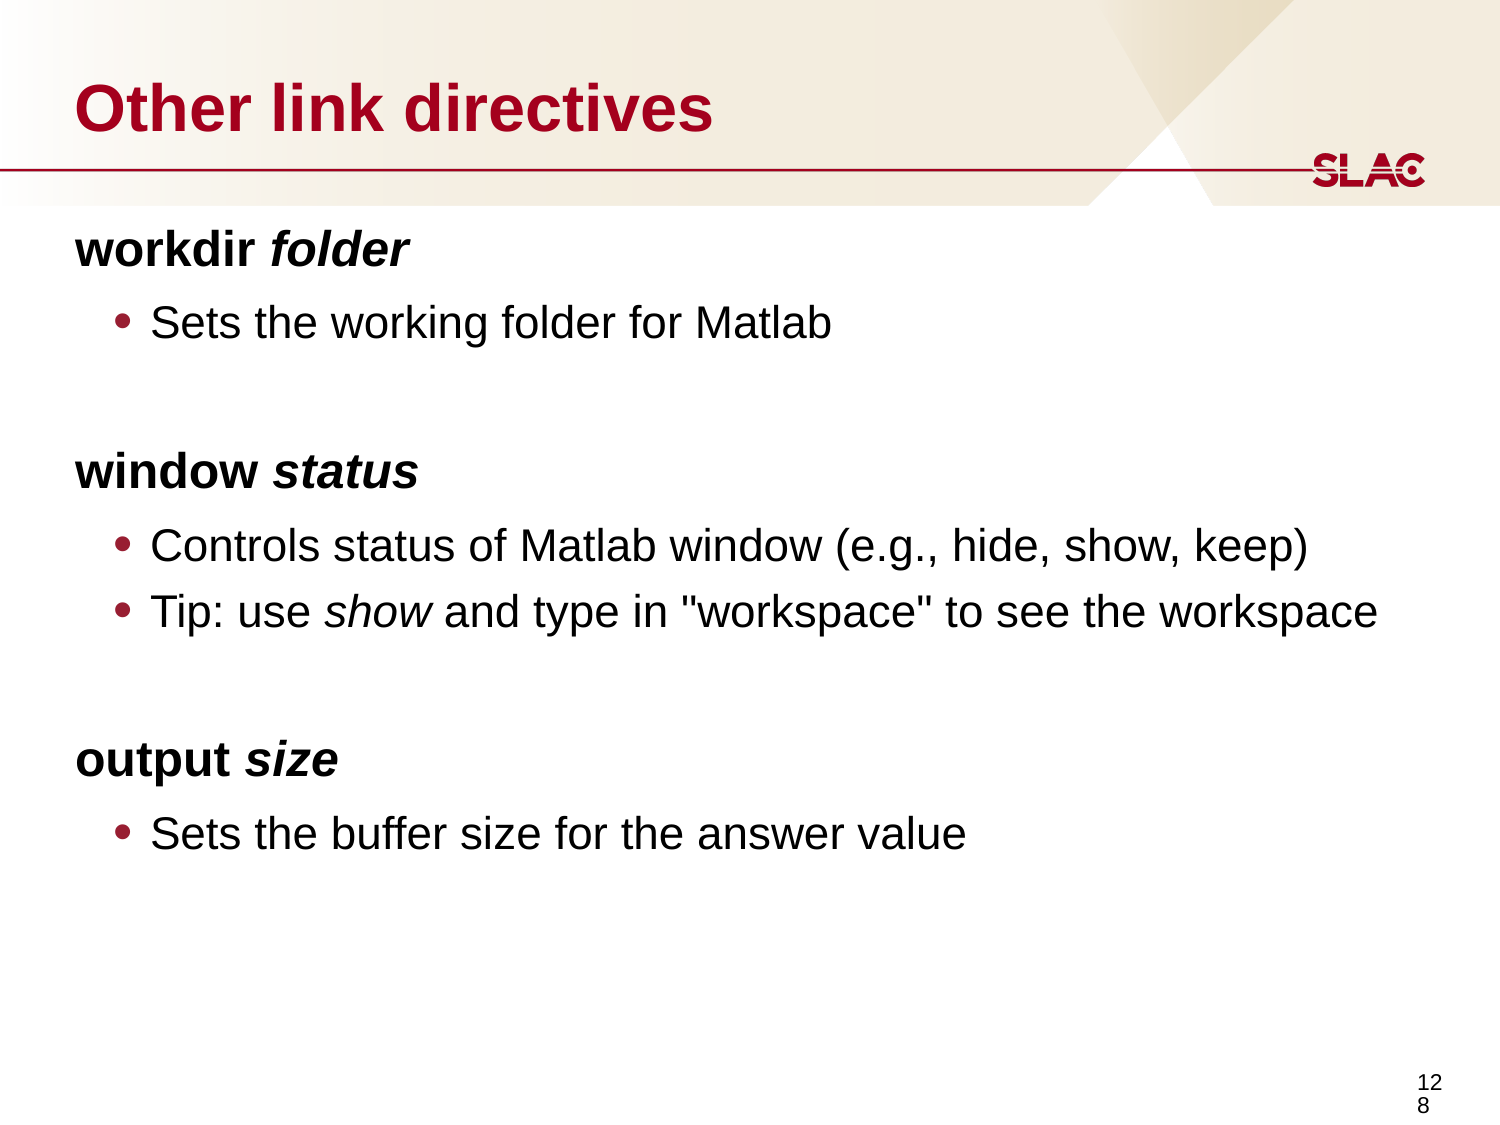

# Other link directives
workdir folder
Sets the working folder for Matlab

window status
Controls status of Matlab window (e.g., hide, show, keep)
Tip: use show and type in "workspace" to see the workspace

output size
Sets the buffer size for the answer value

128